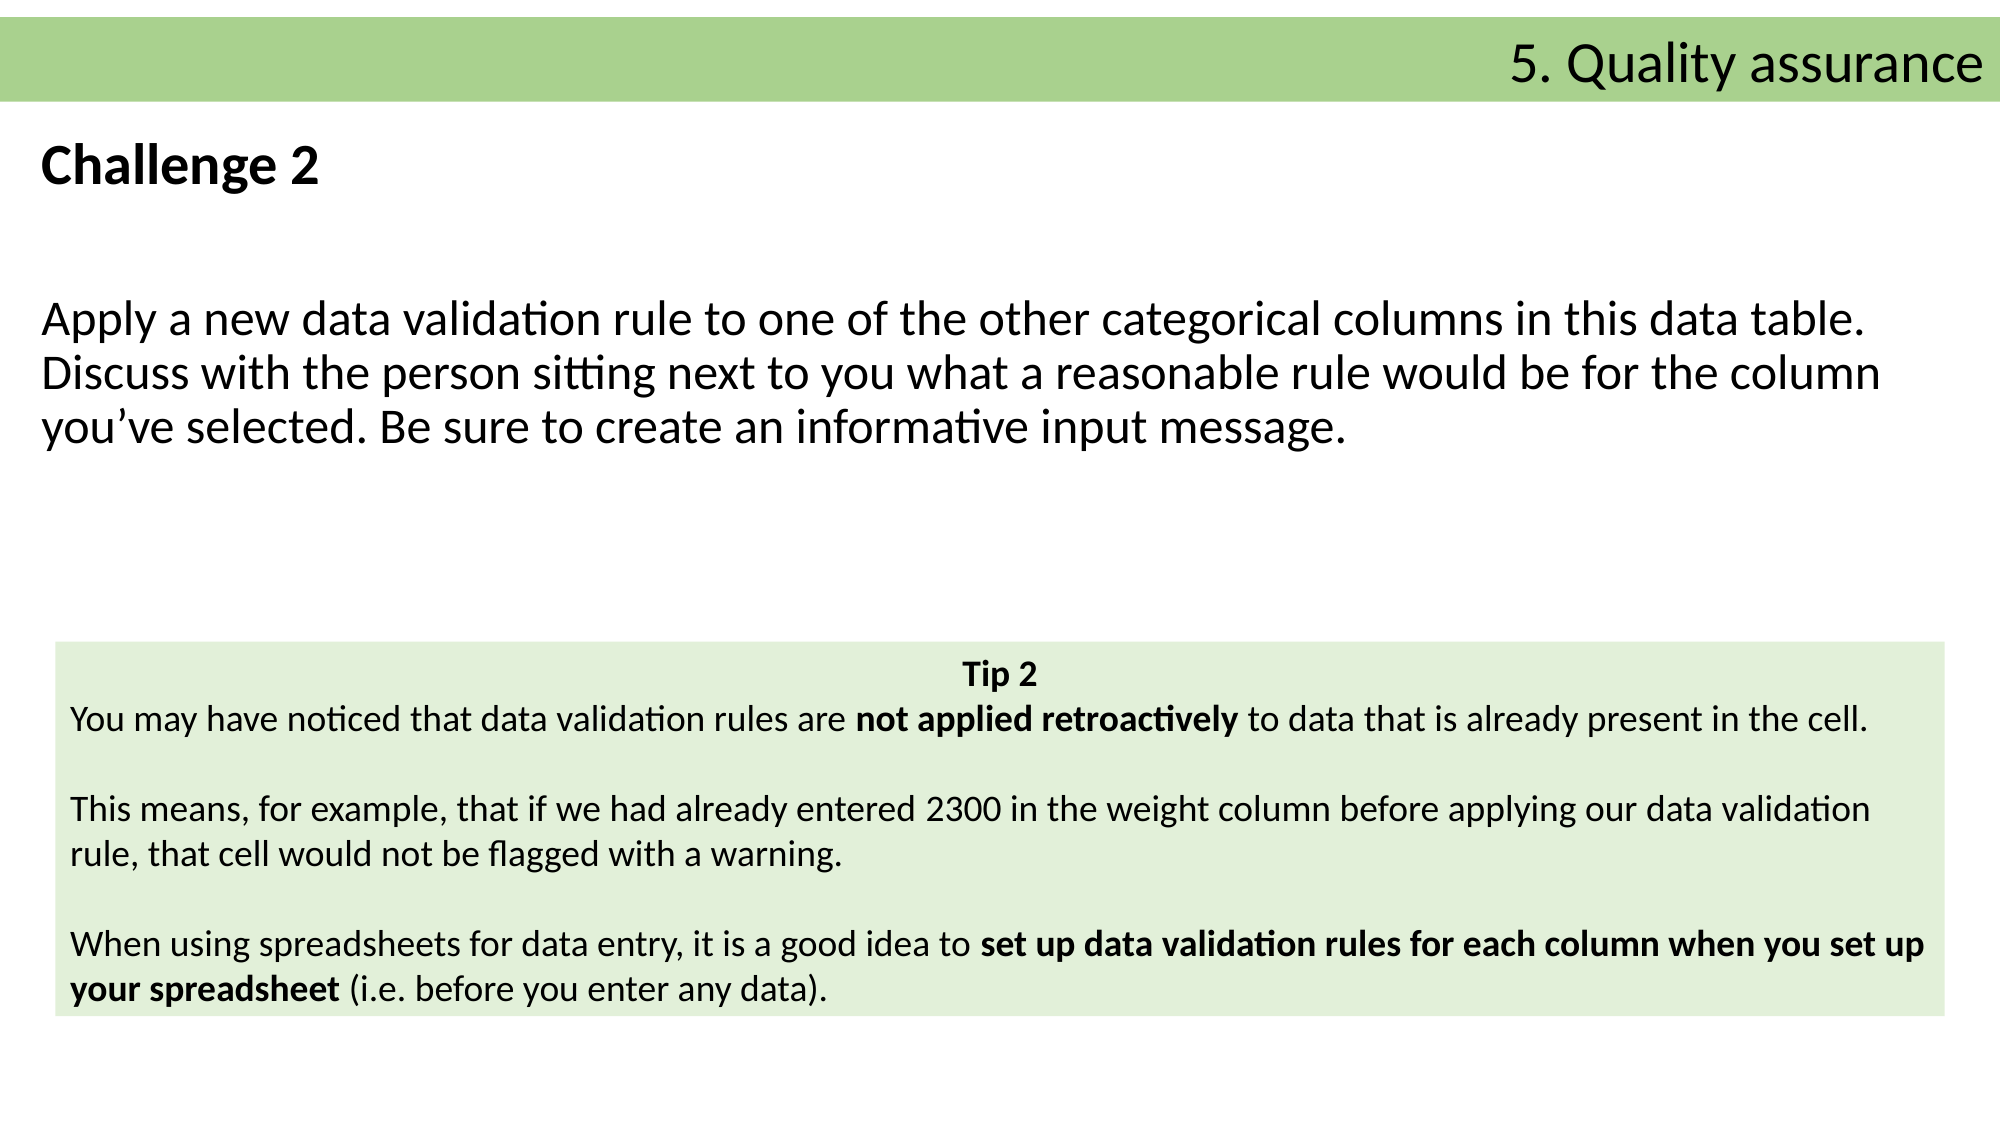

5. Quality assurance
Challenge 2

Apply a new data validation rule to one of the other categorical columns in this data table. Discuss with the person sitting next to you what a reasonable rule would be for the column you’ve selected. Be sure to create an informative input message.
Tip 2
You may have noticed that data validation rules are not applied retroactively to data that is already present in the cell.

This means, for example, that if we had already entered 2300 in the weight column before applying our data validation rule, that cell would not be flagged with a warning.

When using spreadsheets for data entry, it is a good idea to set up data validation rules for each column when you set up your spreadsheet (i.e. before you enter any data).